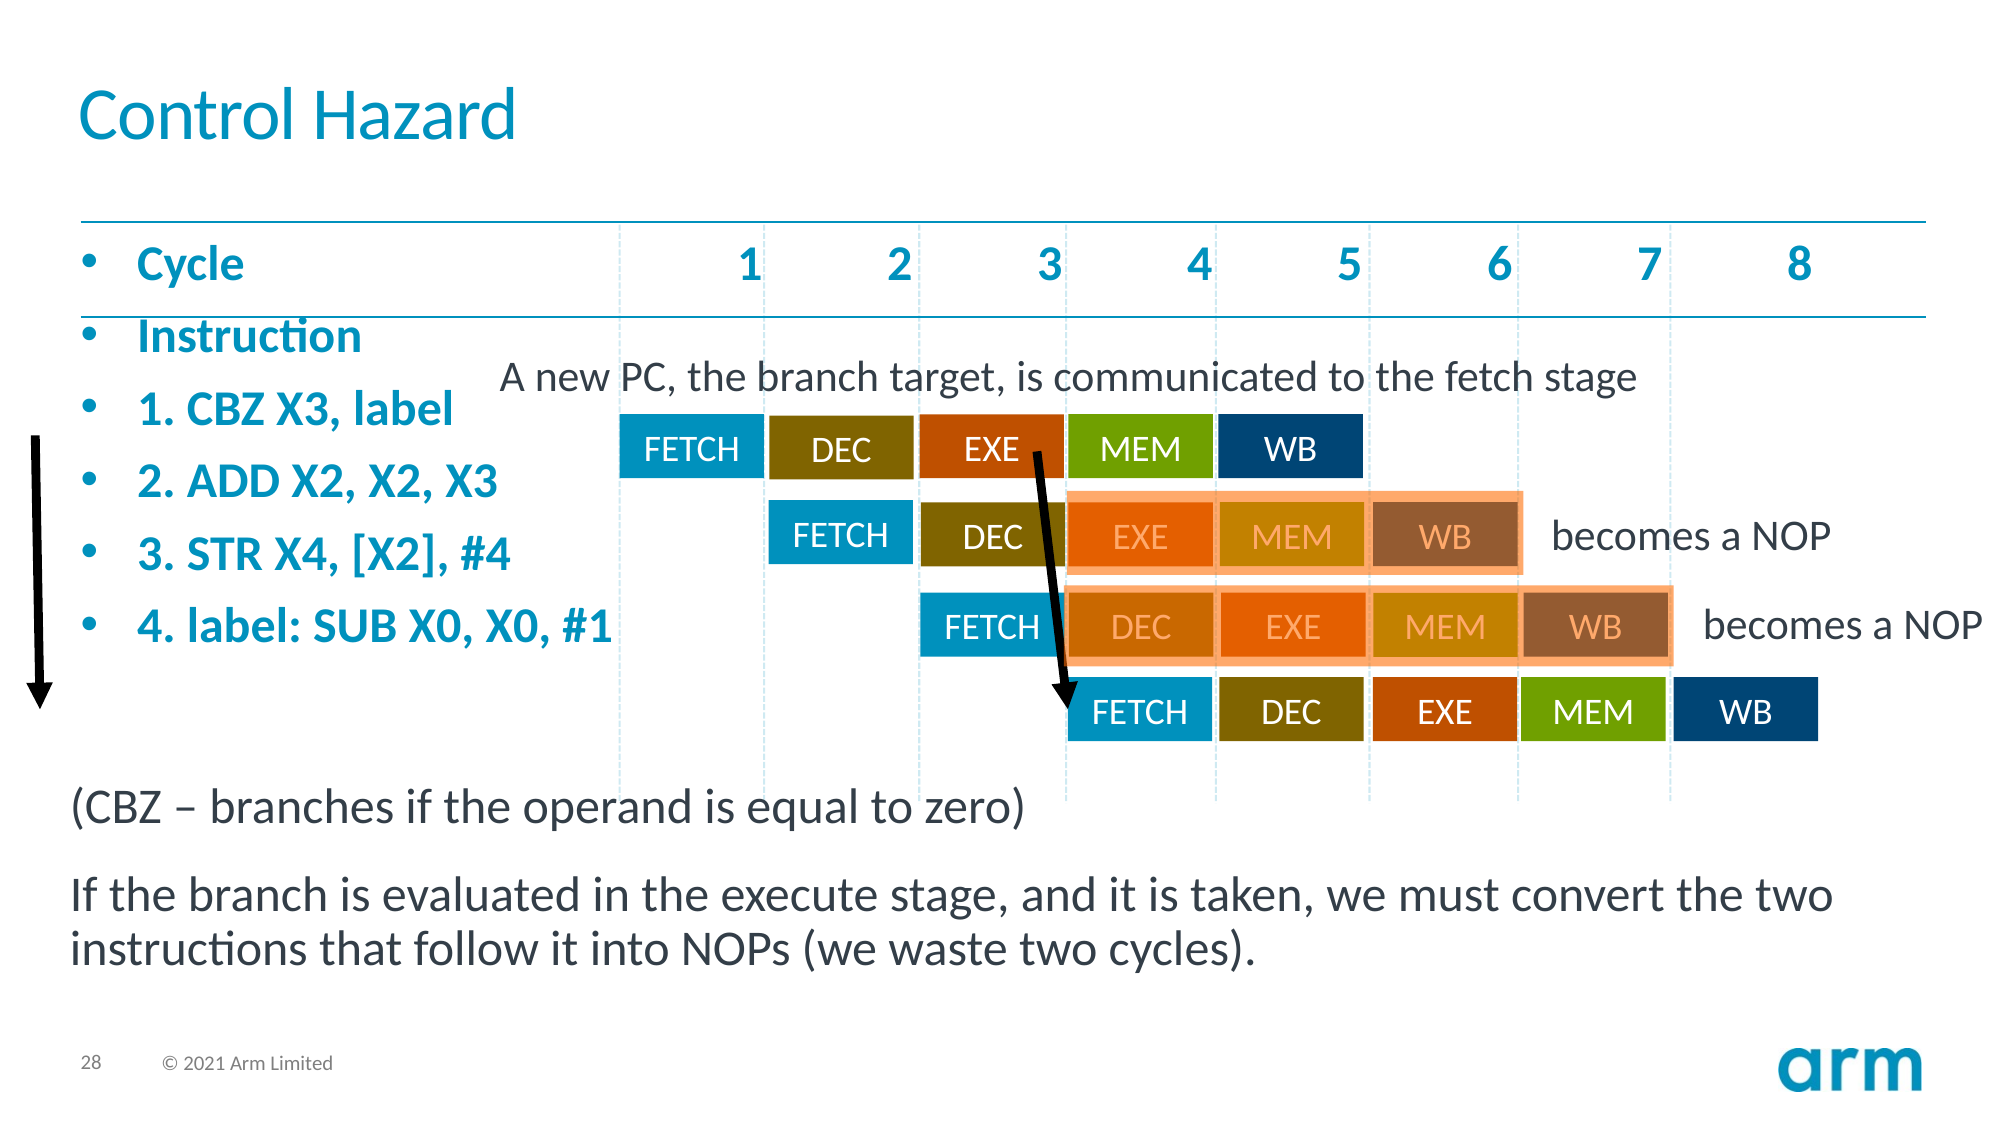

# Control Hazard

Cycle				1	2	3	4	5	6	7	8
Instruction
1. CBZ X3, label
2. ADD X2, X2, X3
3. STR X4, [X2], #4
4. label: SUB X0, X0, #1

A new PC, the branch target, is communicated to the fetch stage
FETCH
MEM
WB
EXE
DEC

FETCH
MEM
WB
DEC
EXE
becomes a NOP

FETCH
DEC
EXE
WB
MEM
becomes a NOP
FETCH
DEC
EXE
MEM
WB
(CBZ – branches if the operand is equal to zero)
If the branch is evaluated in the execute stage, and it is taken, we must convert the two instructions that follow it into NOPs (we waste two cycles).